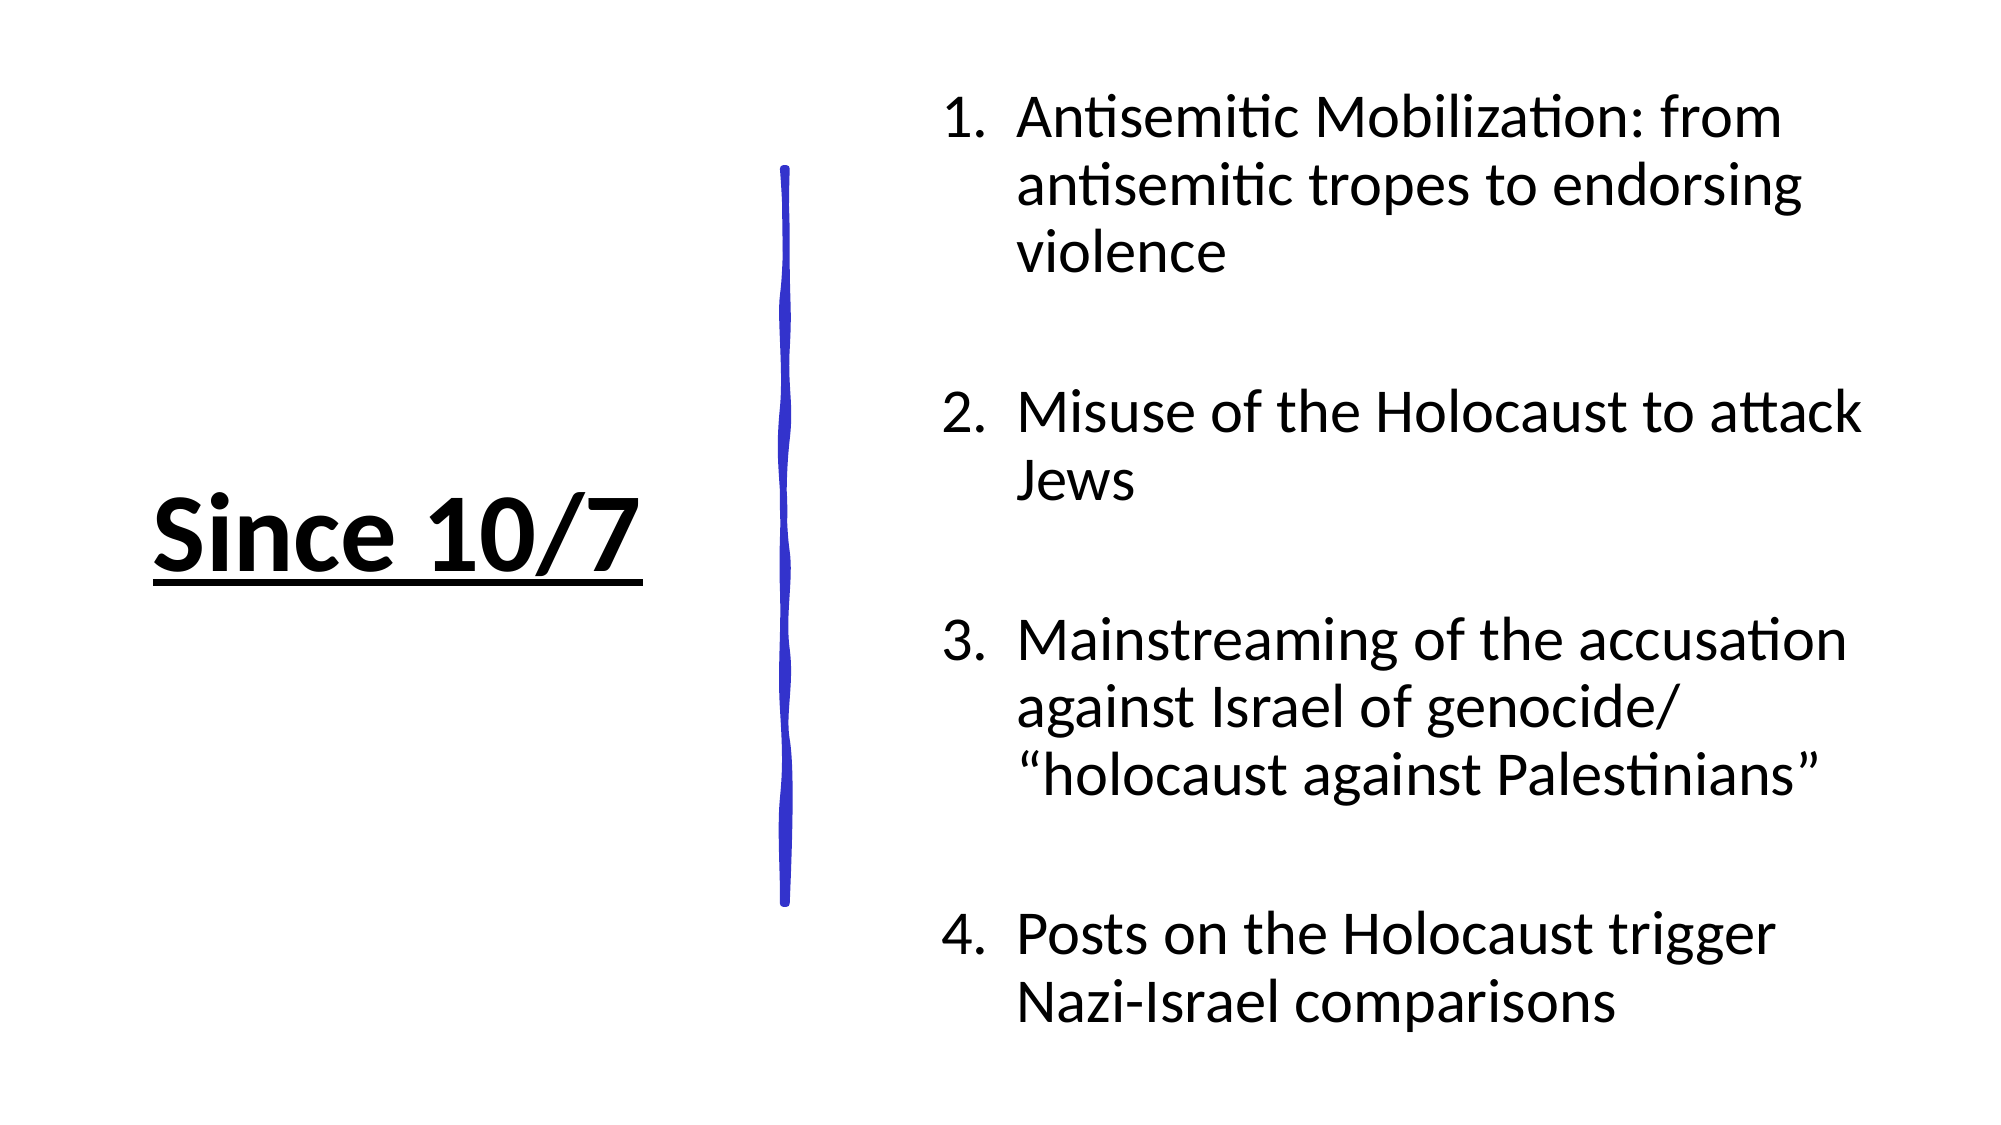

Antisemitic Mobilization: from antisemitic tropes to endorsing violence

Misuse of the Holocaust to attack Jews

Mainstreaming of the accusation against Israel of genocide/ “holocaust against Palestinians”

Posts on the Holocaust trigger Nazi-Israel comparisons

Since 10/7